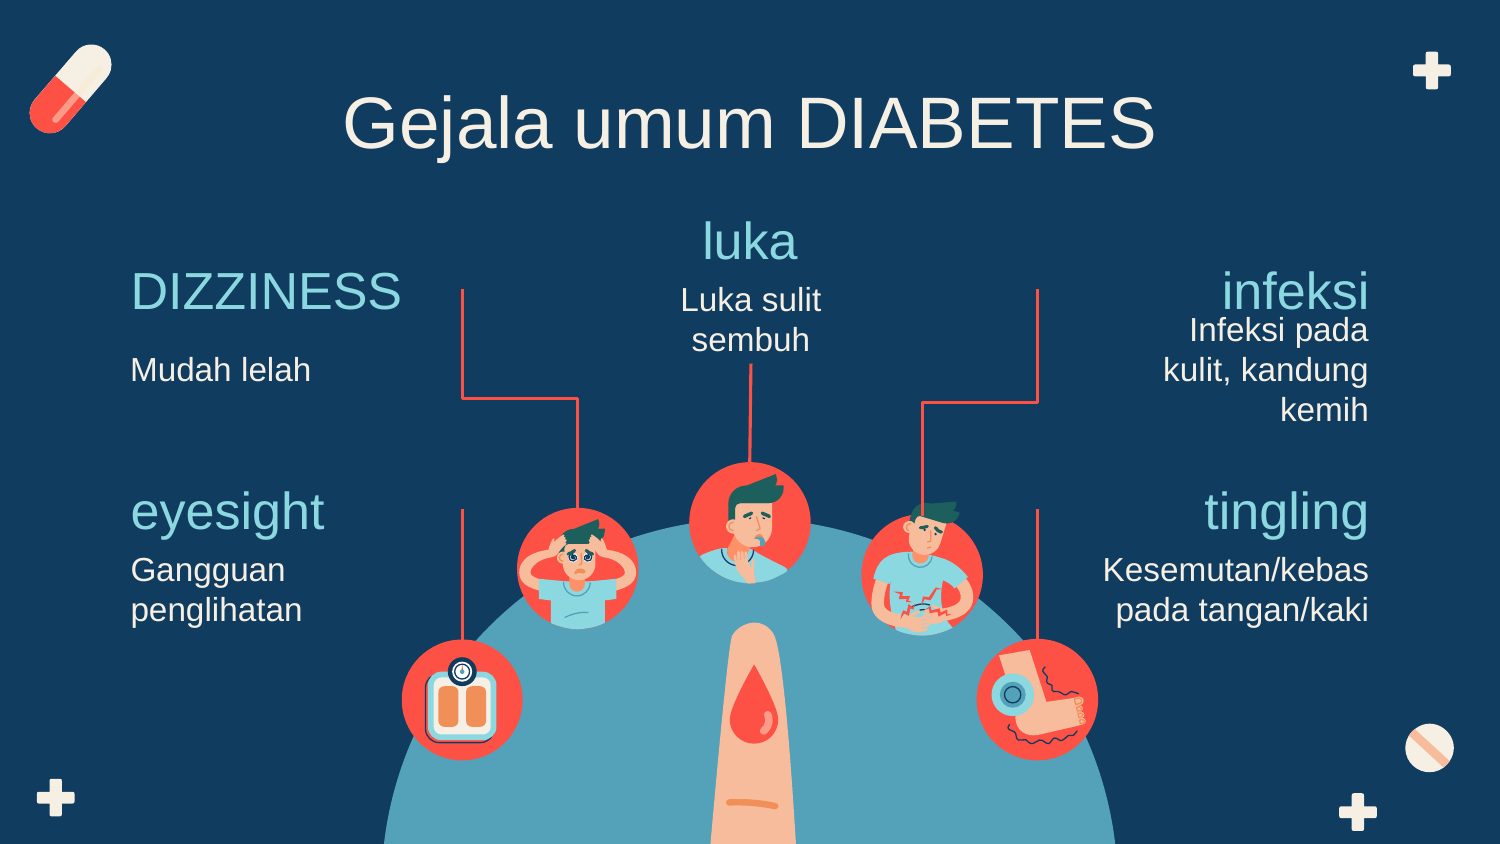

# Gejala umum DIABETES
luka
Luka sulit sembuh

DIZZINESS

Mudah lelah
infeksi

Infeksi pada kulit, kandung kemih

eyesight

Gangguan penglihatan
tingling

Kesemutan/kebas pada tangan/kaki